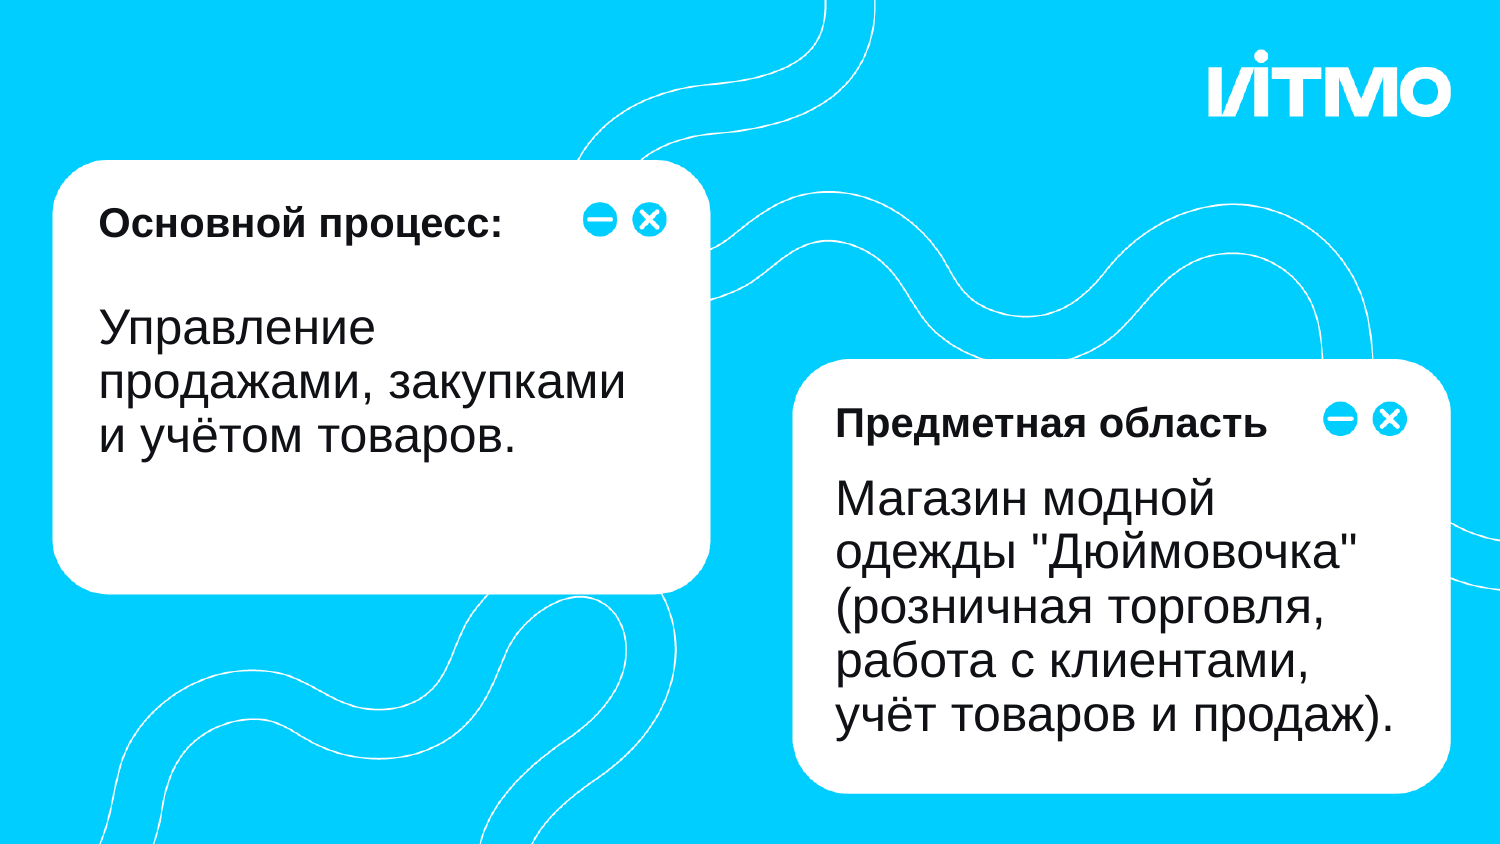

Основной процесс:
Управление продажами, закупками и учётом товаров.
Предметная область
Магазин модной одежды "Дюймовочка" (розничная торговля, работа с клиентами, учёт товаров и продаж).